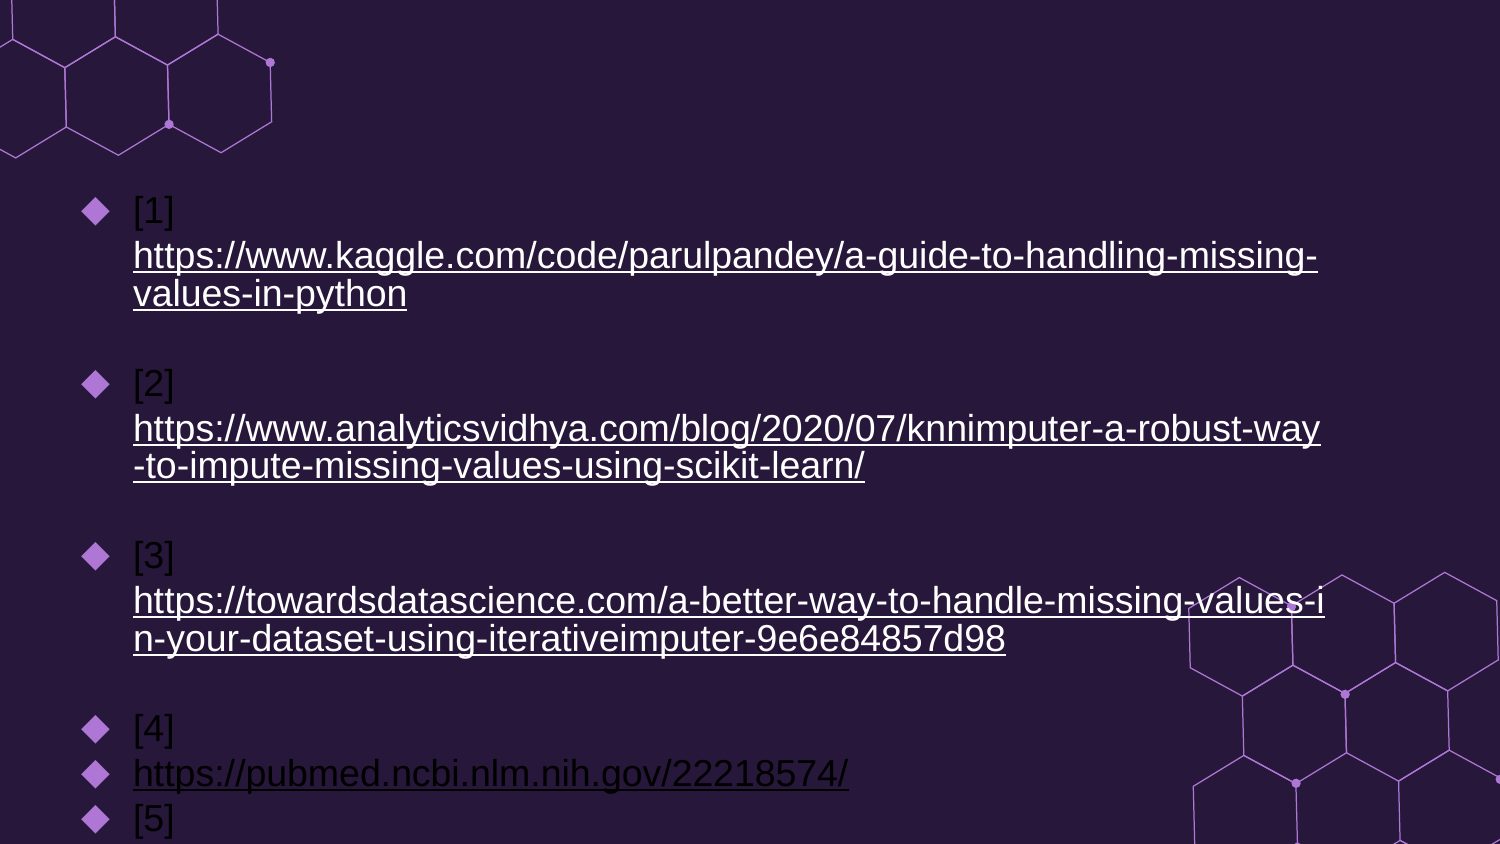

[1] https://www.kaggle.com/code/parulpandey/a-guide-to-handling-missing-values-in-python
[2] https://www.analyticsvidhya.com/blog/2020/07/knnimputer-a-robust-way-to-impute-missing-values-using-scikit-learn/
[3] https://towardsdatascience.com/a-better-way-to-handle-missing-values-in-your-dataset-using-iterativeimputer-9e6e84857d98
[4]
https://pubmed.ncbi.nlm.nih.gov/22218574/
[5] https://github.com/campusx-official/100-days-of-machine-learning/tree/main
[6] Dataset: https://github.com/campusx-official/100-days-of-machine-learning/blob/main/day35-complete-case-analysis/data_science_job.csv